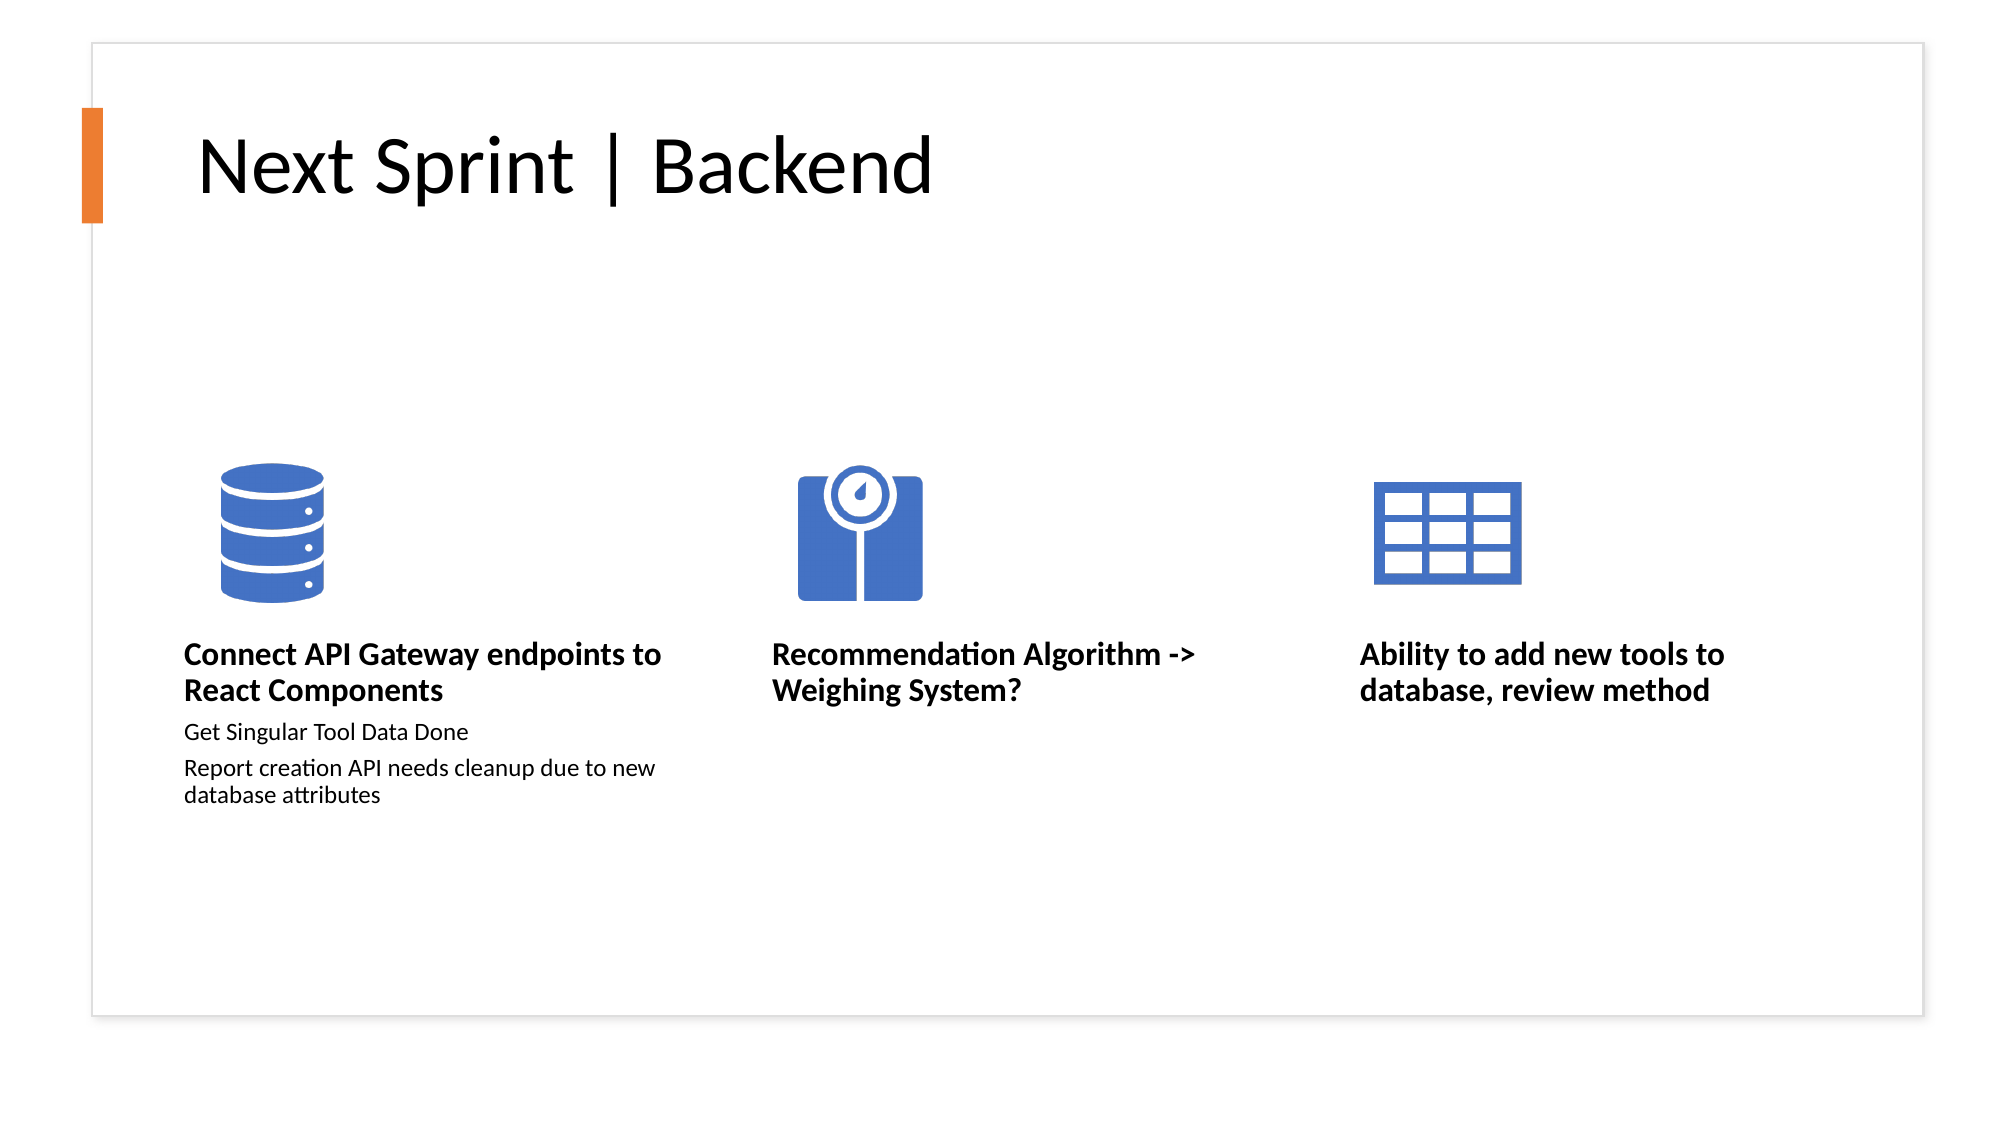

# Next Sprint | Backend

Connect API Gateway endpoints to React Components
Get Singular Tool Data Done
Report creation API needs cleanup due to new database attributes
Recommendation Algorithm -> Weighing System?
Ability to add new tools to database, review method